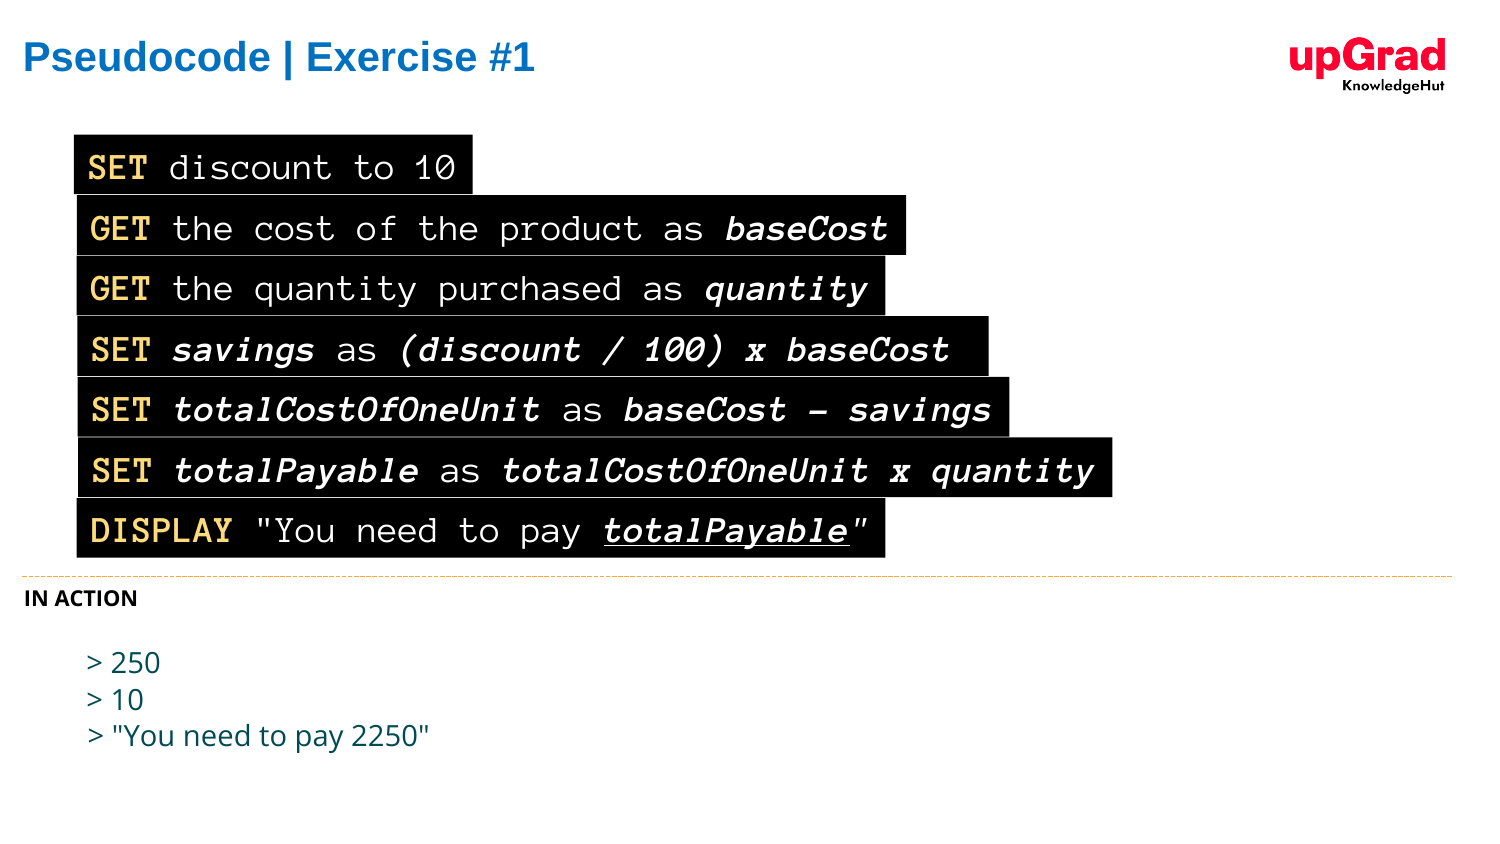

# Pseudocode | Exercise #1
SET discount to 10
GET the cost of the product as baseCost
GET the quantity purchased as quantity
SET savings as (discount / 100) x baseCost
SET totalCostOfOneUnit as baseCost - savings
SET totalPayable as totalCostOfOneUnit x quantity
DISPLAY "You need to pay totalPayable"
IN ACTION
> 250
> 10
> "You need to pay 2250"